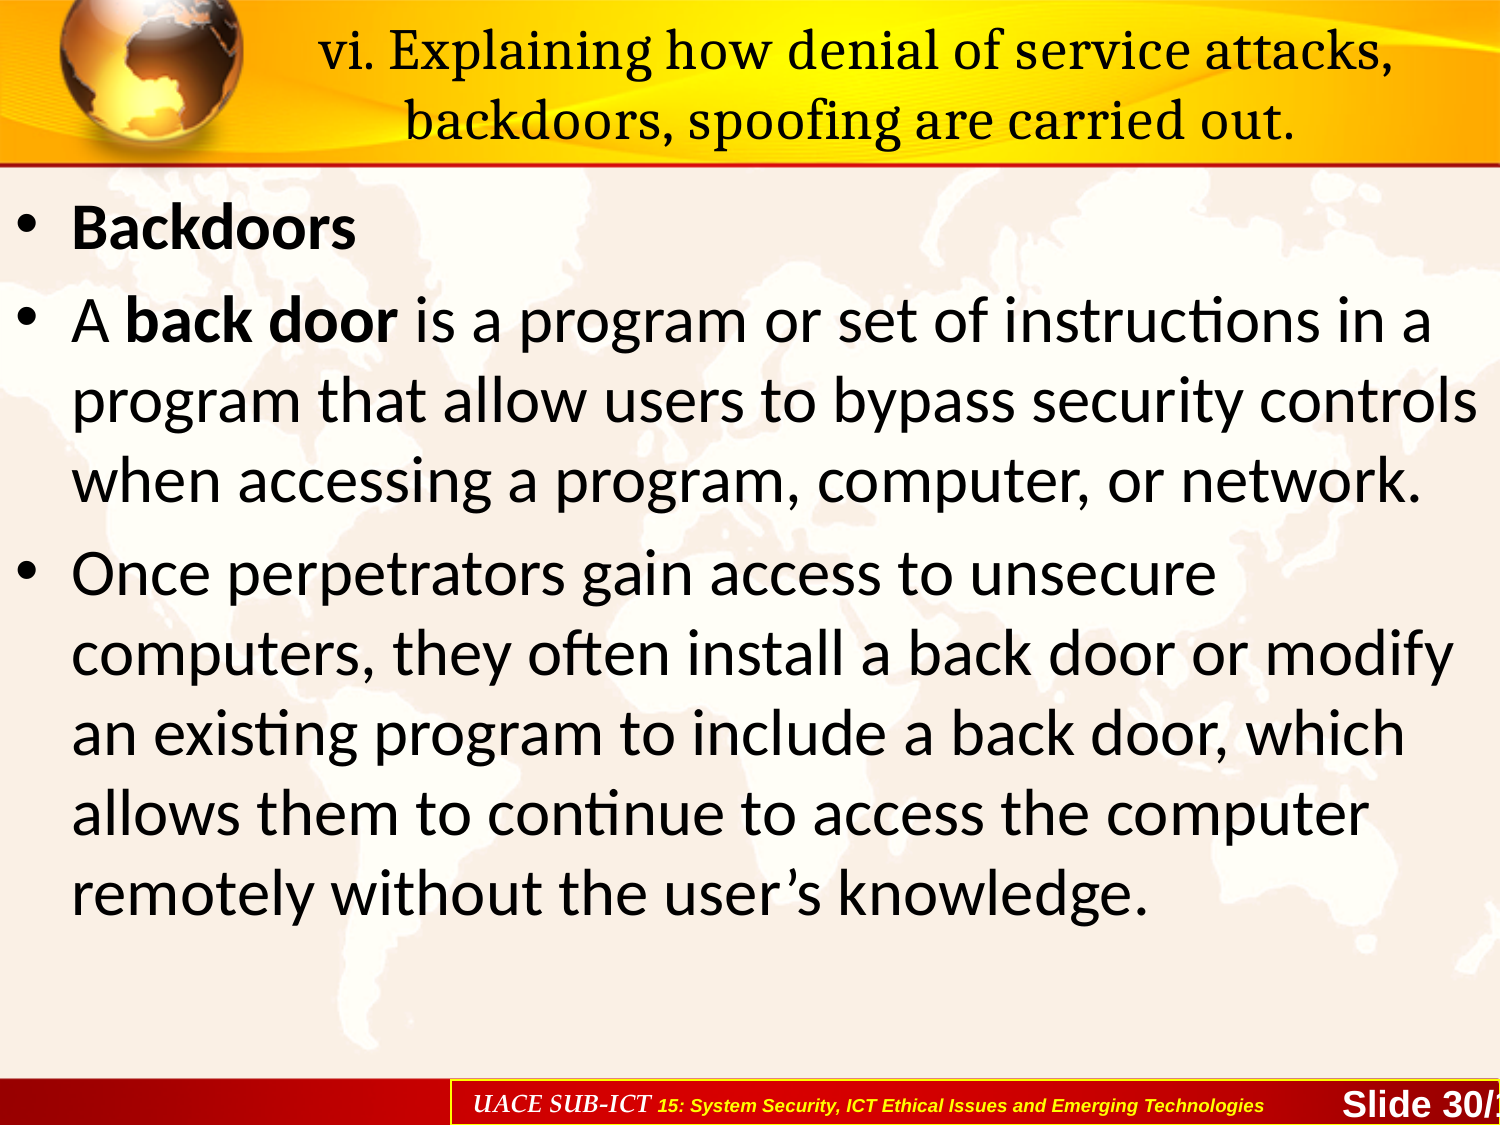

# vi. Explaining how denial of service attacks, backdoors, spoofing are carried out.
Backdoors
A back door is a program or set of instructions in a program that allow users to bypass security controls when accessing a program, computer, or network.
Once perpetrators gain access to unsecure computers, they often install a back door or modify an existing program to include a back door, which allows them to continue to access the computer remotely without the user’s knowledge.